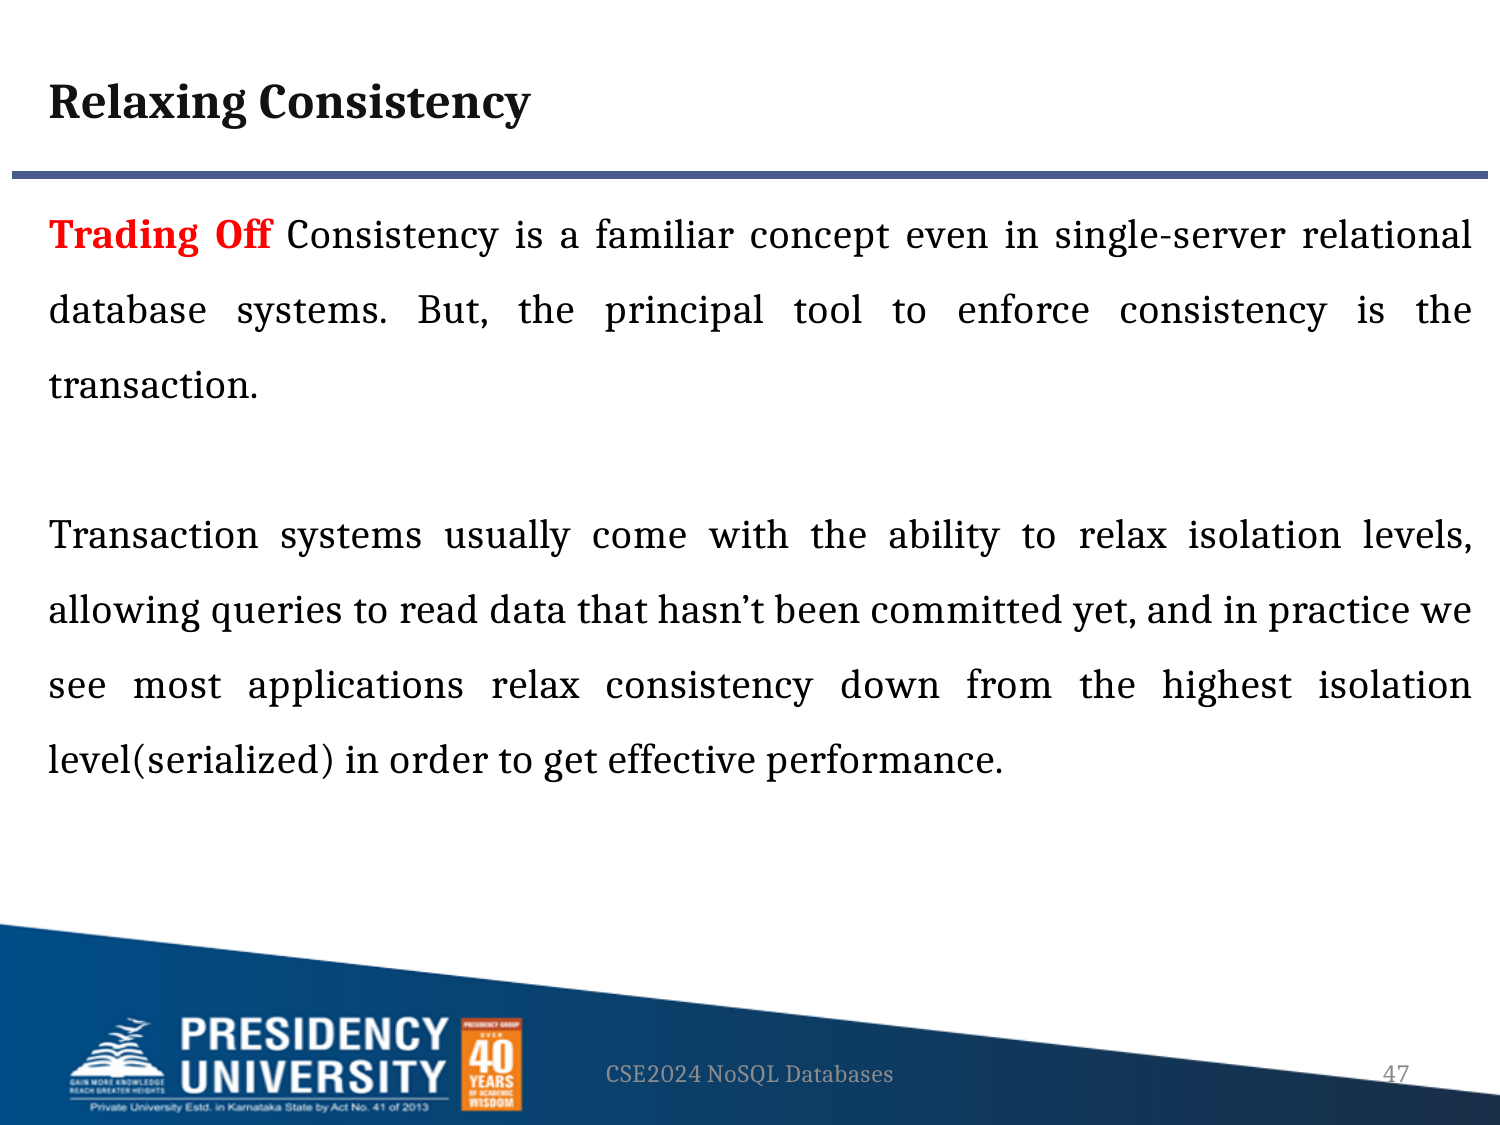

Relaxing Consistency
Trading Off Consistency is a familiar concept even in single-server relational database systems. But, the principal tool to enforce consistency is the transaction.

Transaction systems usually come with the ability to relax isolation levels, allowing queries to read data that hasn’t been committed yet, and in practice we see most applications relax consistency down from the highest isolation level(serialized) in order to get effective performance.

CSE2024 NoSQL Databases
47